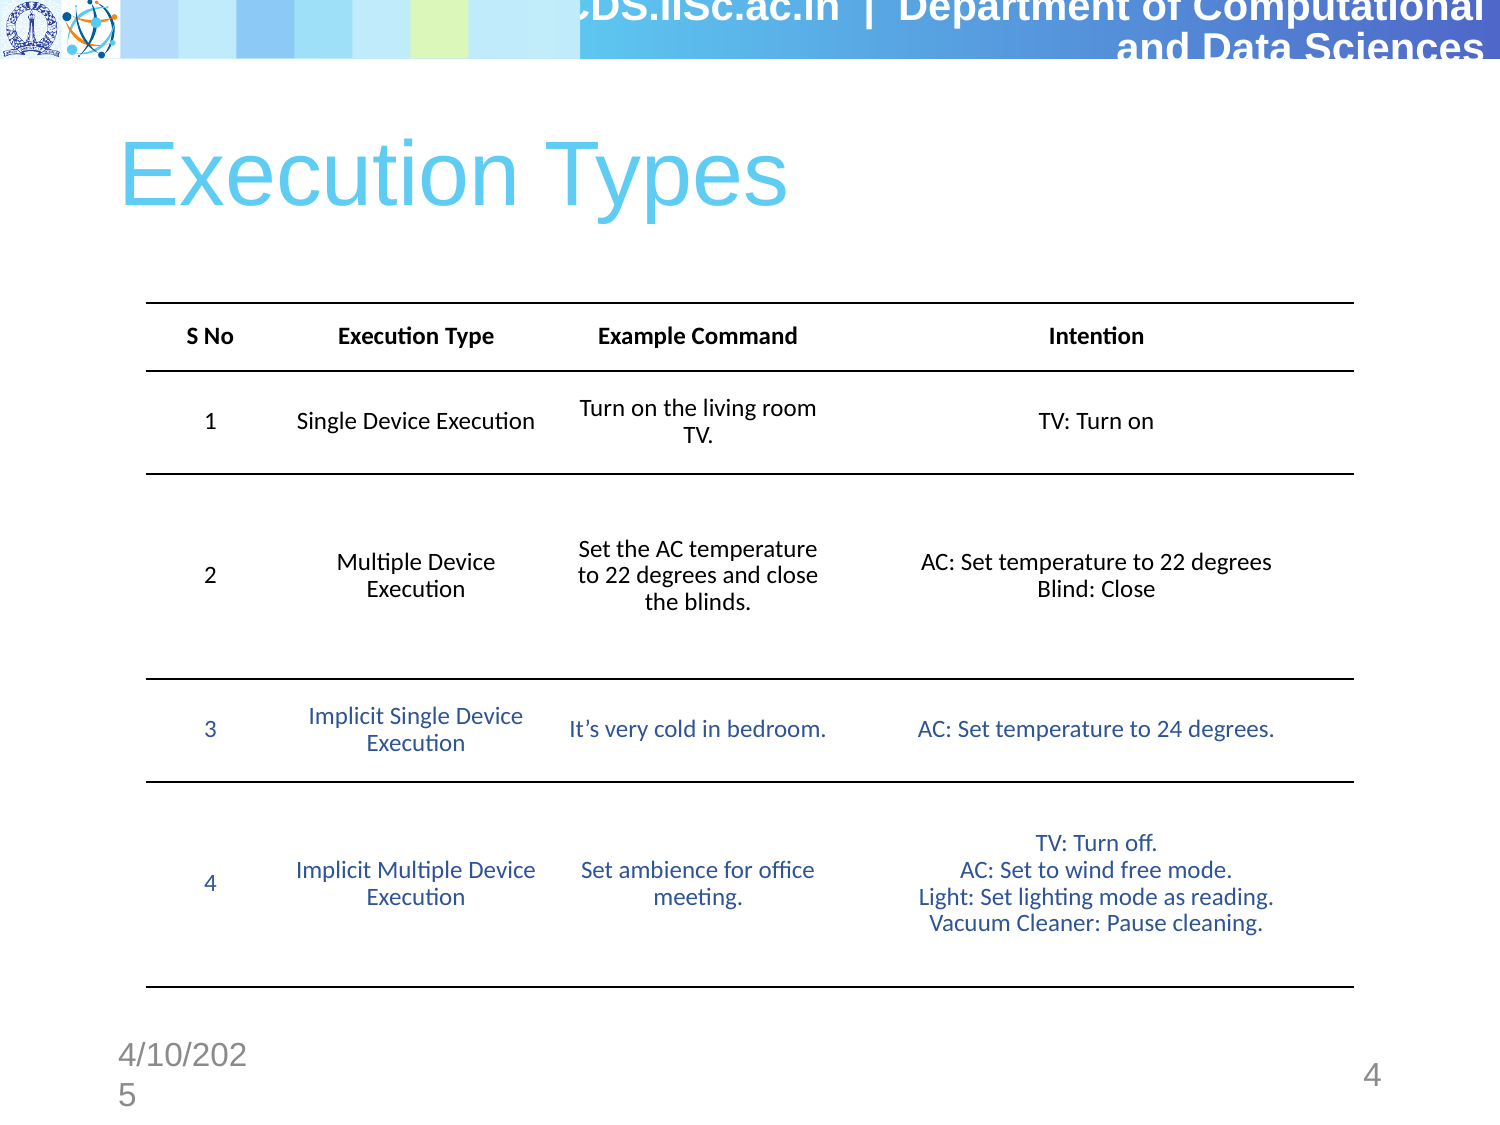

# Execution Types
| S No | Execution Type | Example Command | Intention |
| --- | --- | --- | --- |
| 1 | Single Device Execution | Turn on the living room TV. | TV: Turn on |
| 2 | Multiple Device Execution | Set the AC temperature to 22 degrees and close the blinds. | AC: Set temperature to 22 degrees Blind: Close |
| 3 | Implicit Single Device Execution | It’s very cold in bedroom. | AC: Set temperature to 24 degrees. |
| 4 | Implicit Multiple Device Execution | Set ambience for office meeting. | TV: Turn off. AC: Set to wind free mode. Light: Set lighting mode as reading. Vacuum Cleaner: Pause cleaning. |
4/10/2025
4